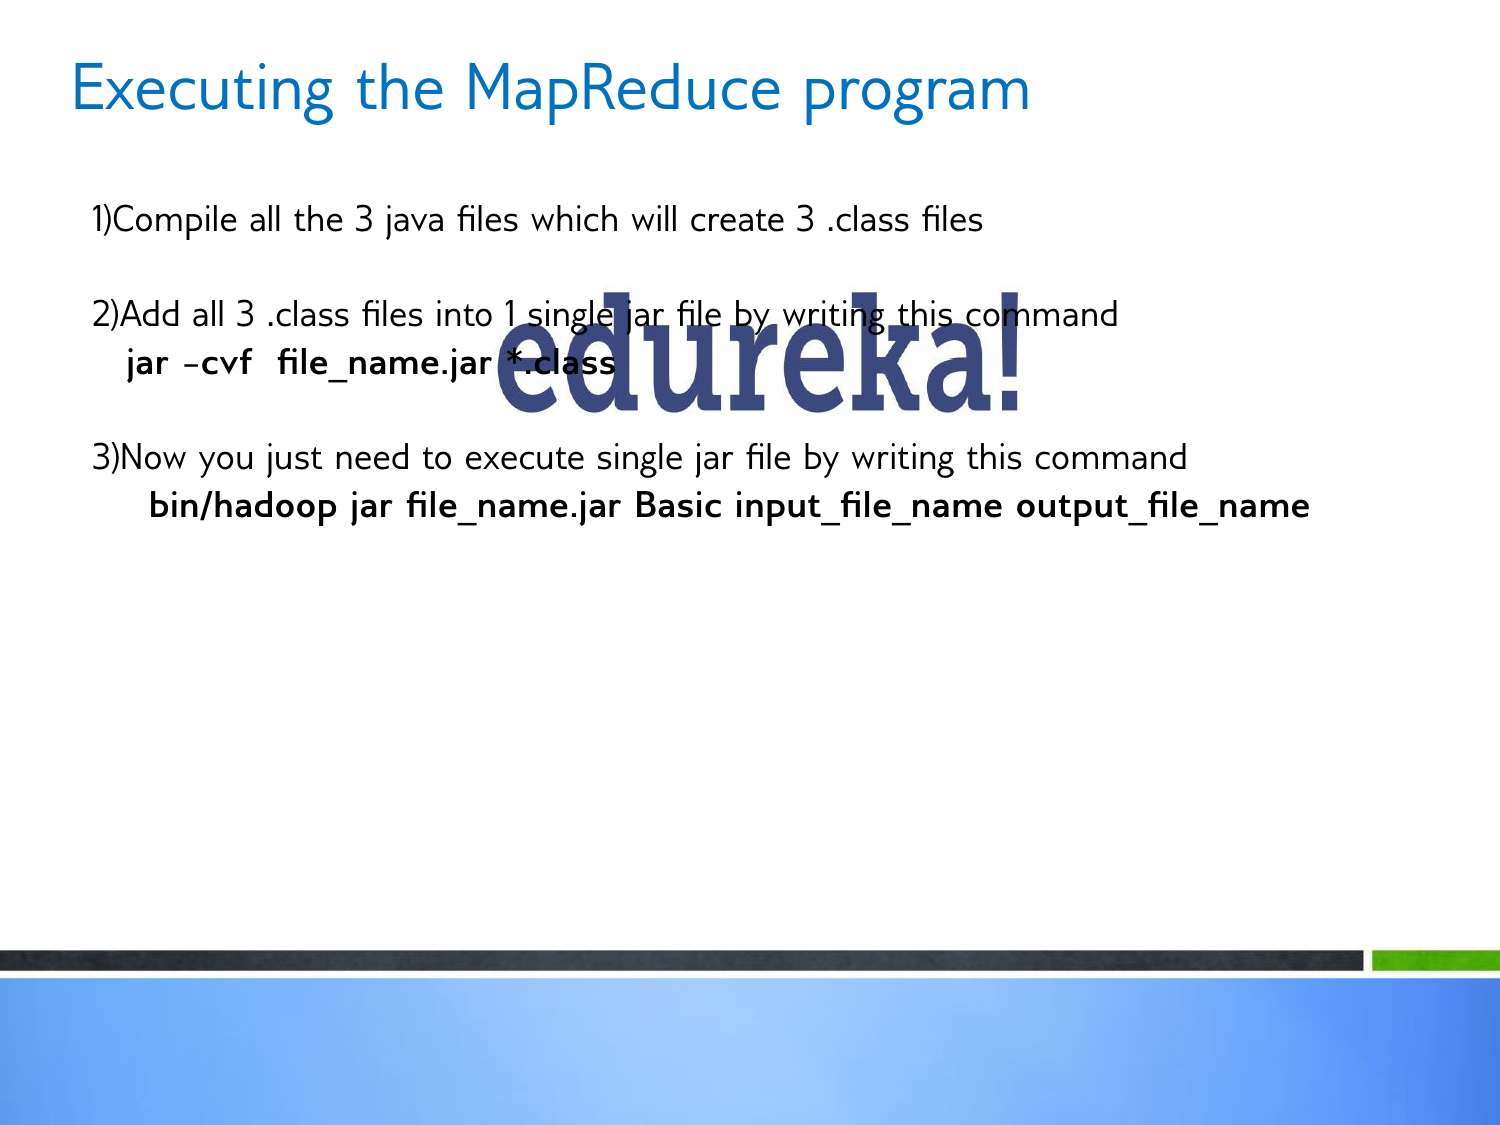

Executing the MapReduce program
1)Compile all the 3 java files which will create 3 .class files

2)Add all 3 .class files into 1 single jar file by writing this command
   jar –cvf  file_name.jar *.class

3)Now you just need to execute single jar file by writing this command
     bin/hadoop jar file_name.jar Basic input_file_name output_file_name